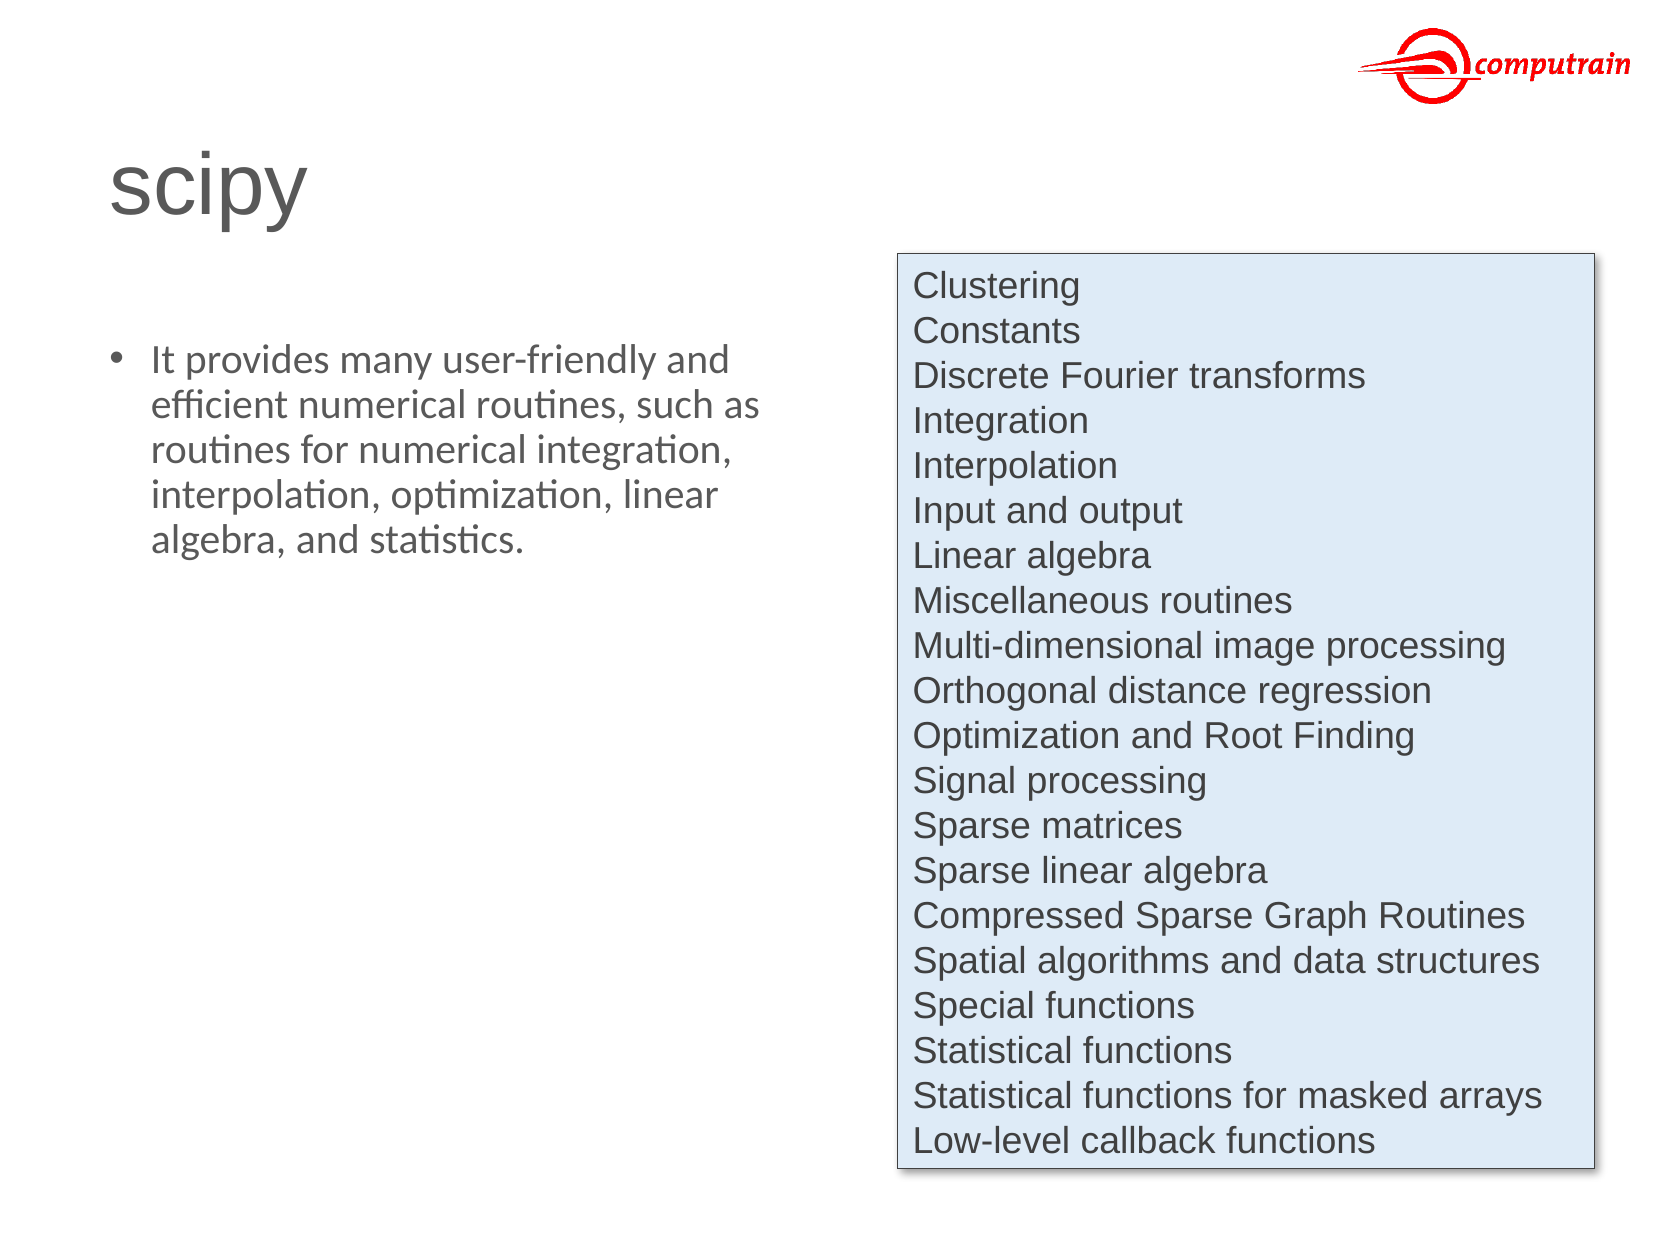

# scipy
Clustering
Constants
Discrete Fourier transforms
Integration
Interpolation
Input and output
Linear algebra
Miscellaneous routines
Multi-dimensional image processing
Orthogonal distance regression
Optimization and Root Finding
Signal processing
Sparse matrices
Sparse linear algebra
Compressed Sparse Graph Routines
Spatial algorithms and data structures
Special functions
Statistical functions
Statistical functions for masked arrays
Low-level callback functions
It provides many user-friendly and efficient numerical routines, such as routines for numerical integration, interpolation, optimization, linear algebra, and statistics.